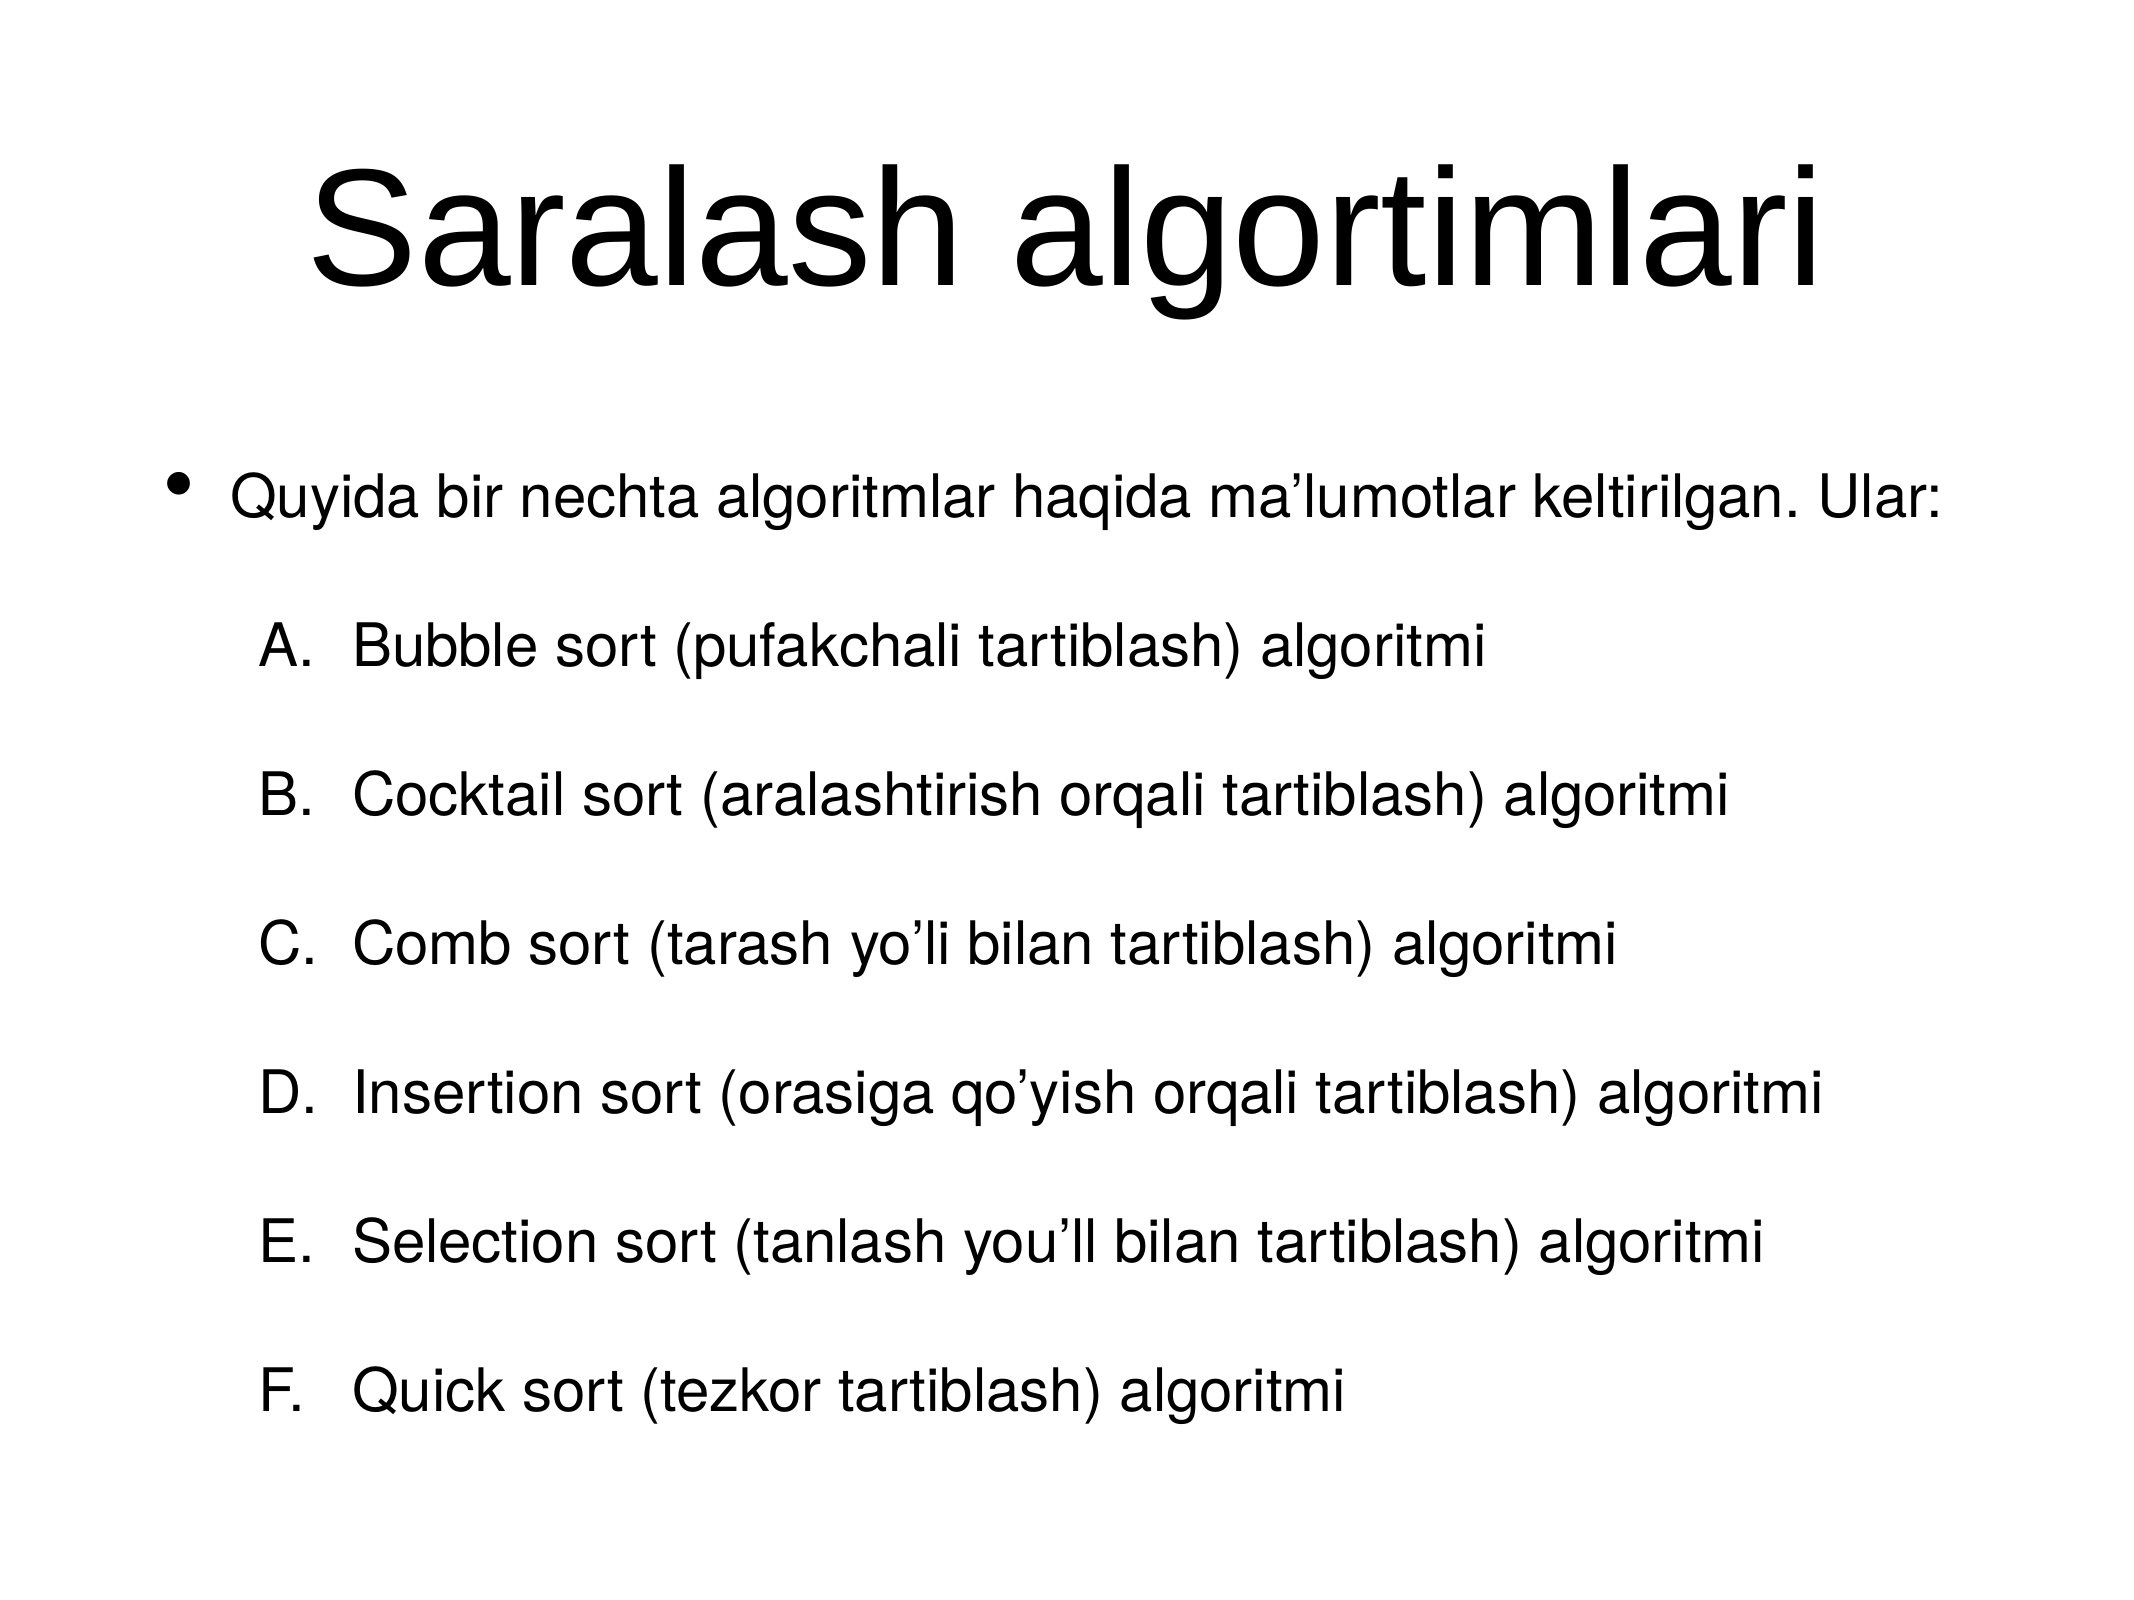

# Saralash algortimlari
Quyida bir nechta algoritmlar haqida ma’lumotlar keltirilgan. Ular:
Bubble sort (pufakchali tartiblash) algoritmi
Cocktail sort (aralashtirish orqali tartiblash) algoritmi
Comb sort (tarash yo’li bilan tartiblash) algoritmi
Insertion sort (orasiga qo’yish orqali tartiblash) algoritmi
Selection sort (tanlash you’ll bilan tartiblash) algoritmi
Quick sort (tezkor tartiblash) algoritmi